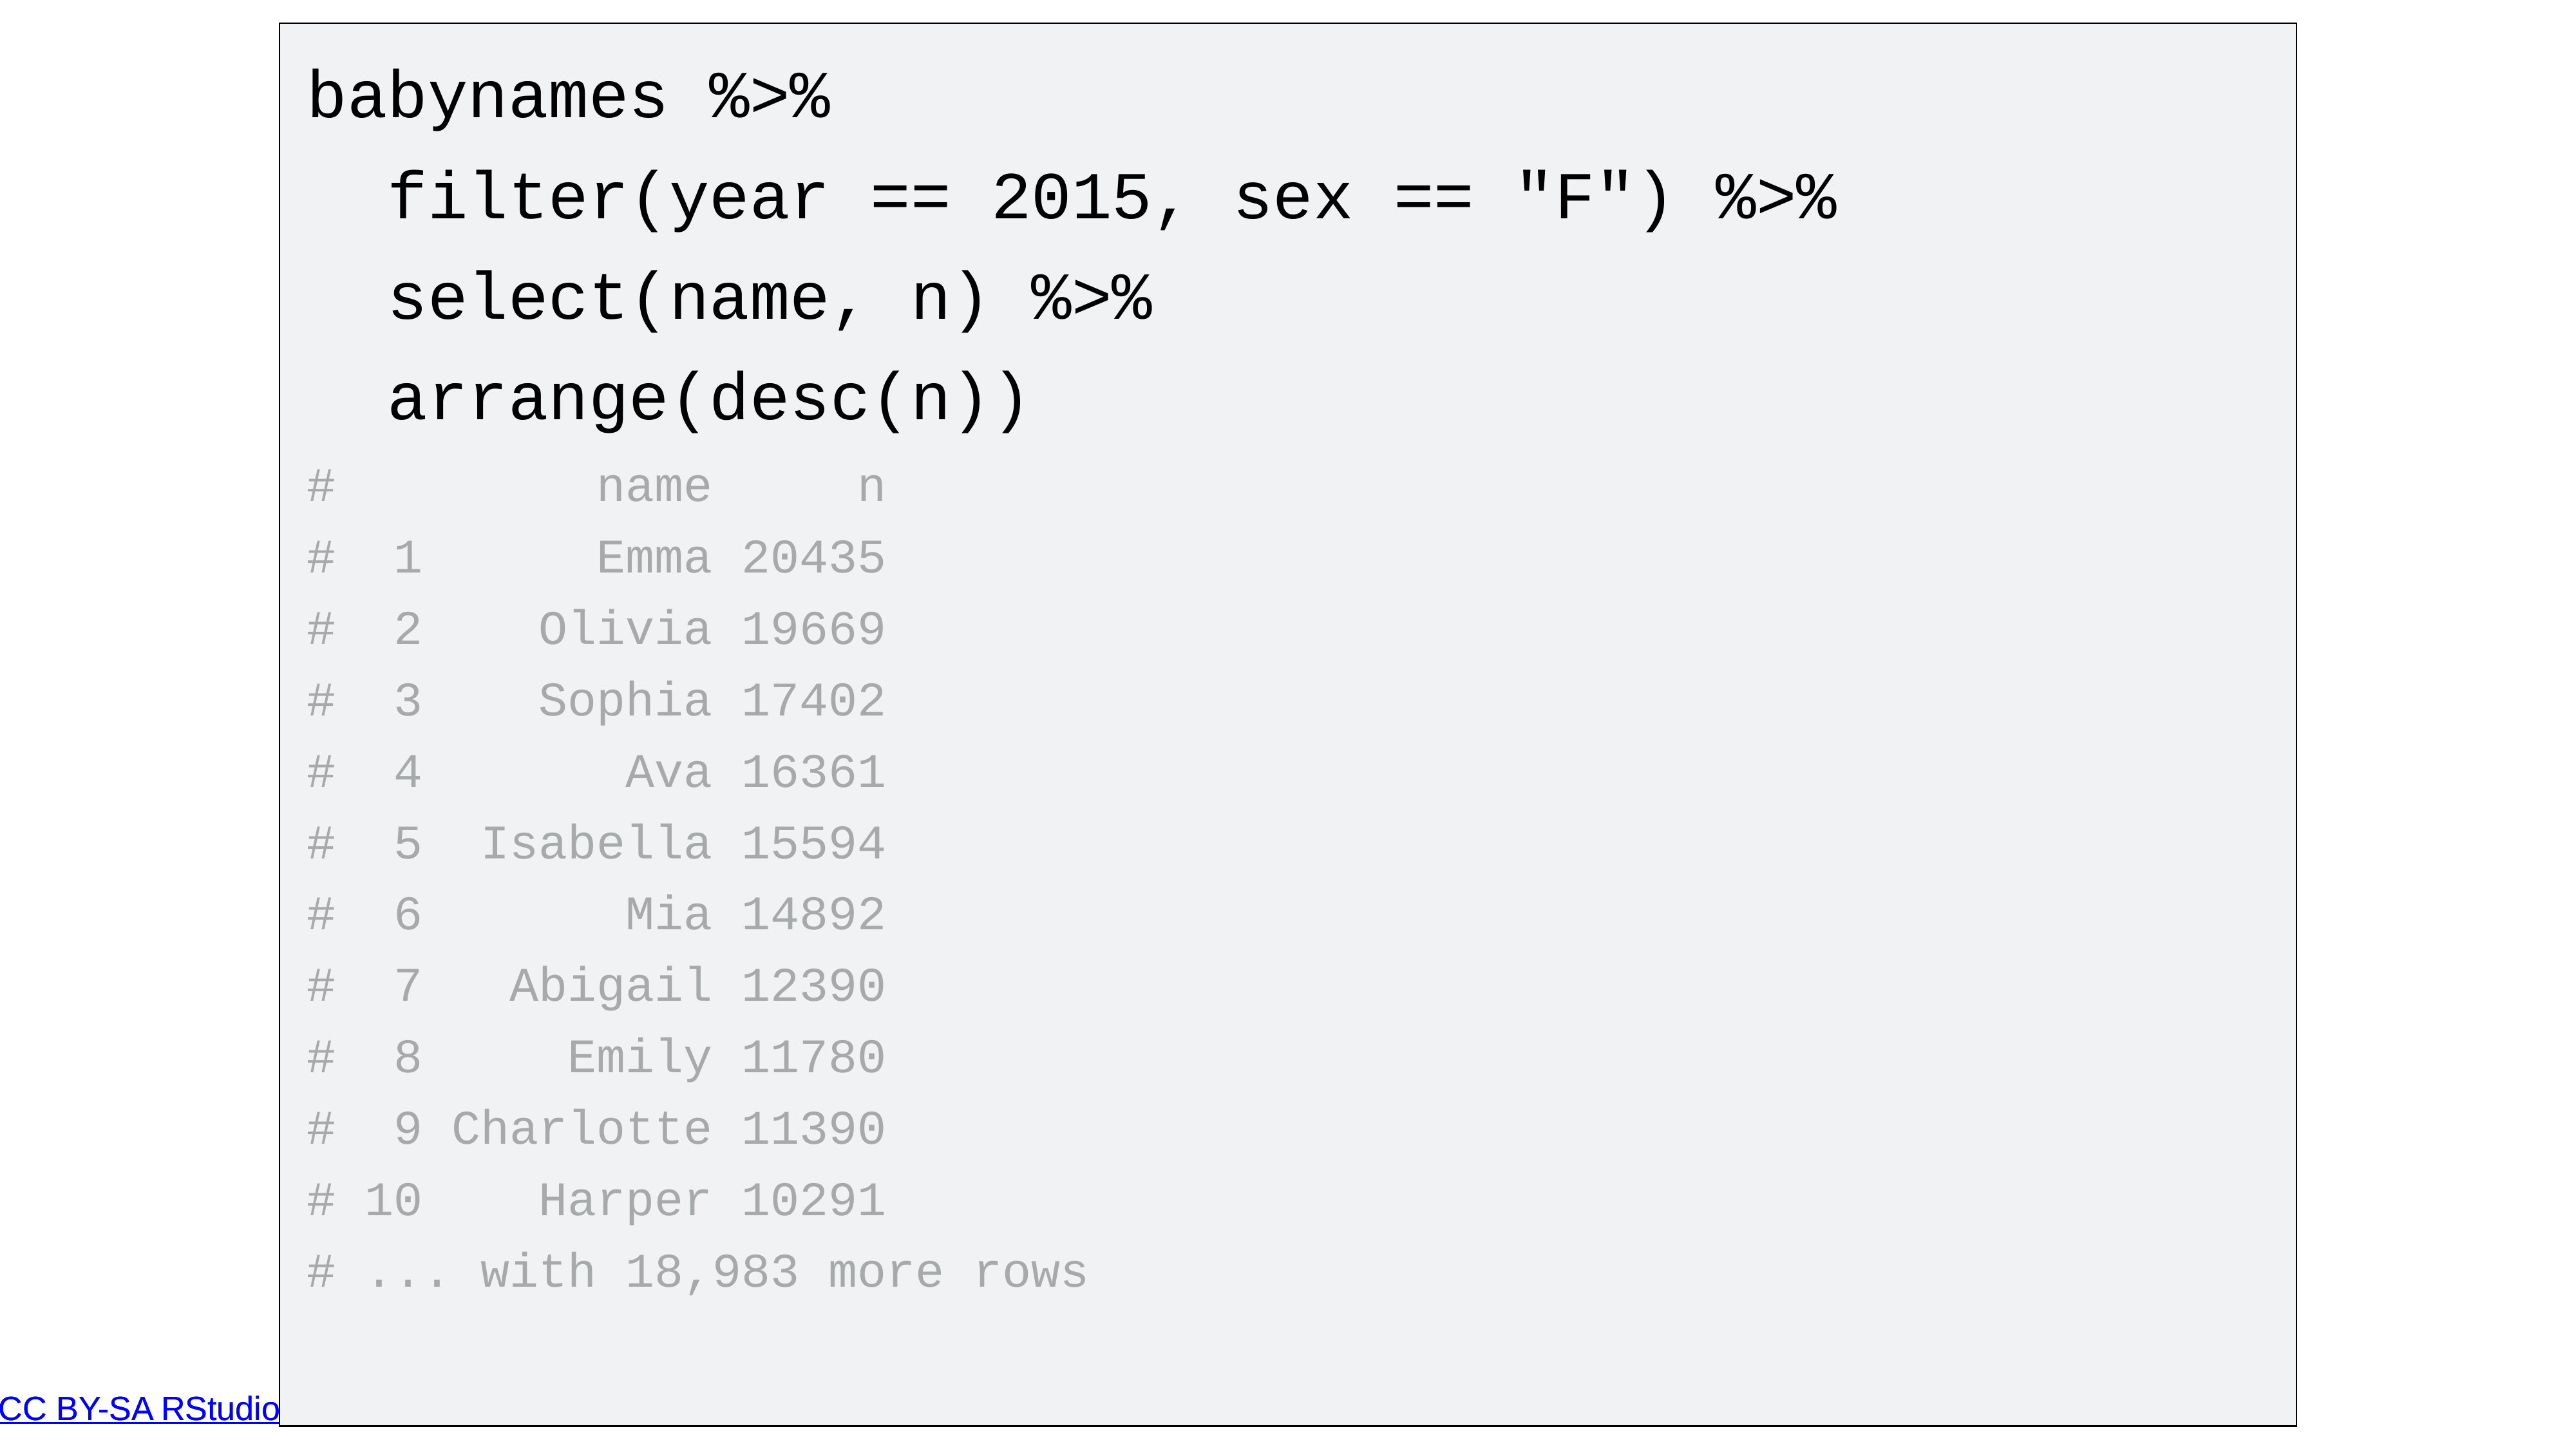

babynames %>%
  filter(year == 2015, sex == "F") %>%
  select(name, n) %>%
  arrange(desc(n))
#         name     n
#  1      Emma 20435
#  2    Olivia 19669
#  3    Sophia 17402
#  4       Ava 16361
#  5  Isabella 15594
#  6       Mia 14892
#  7   Abigail 12390
#  8     Emily 11780
#  9 Charlotte 11390
# 10    Harper 10291
# ... with 18,983 more rows
CC BY-SA RStudio